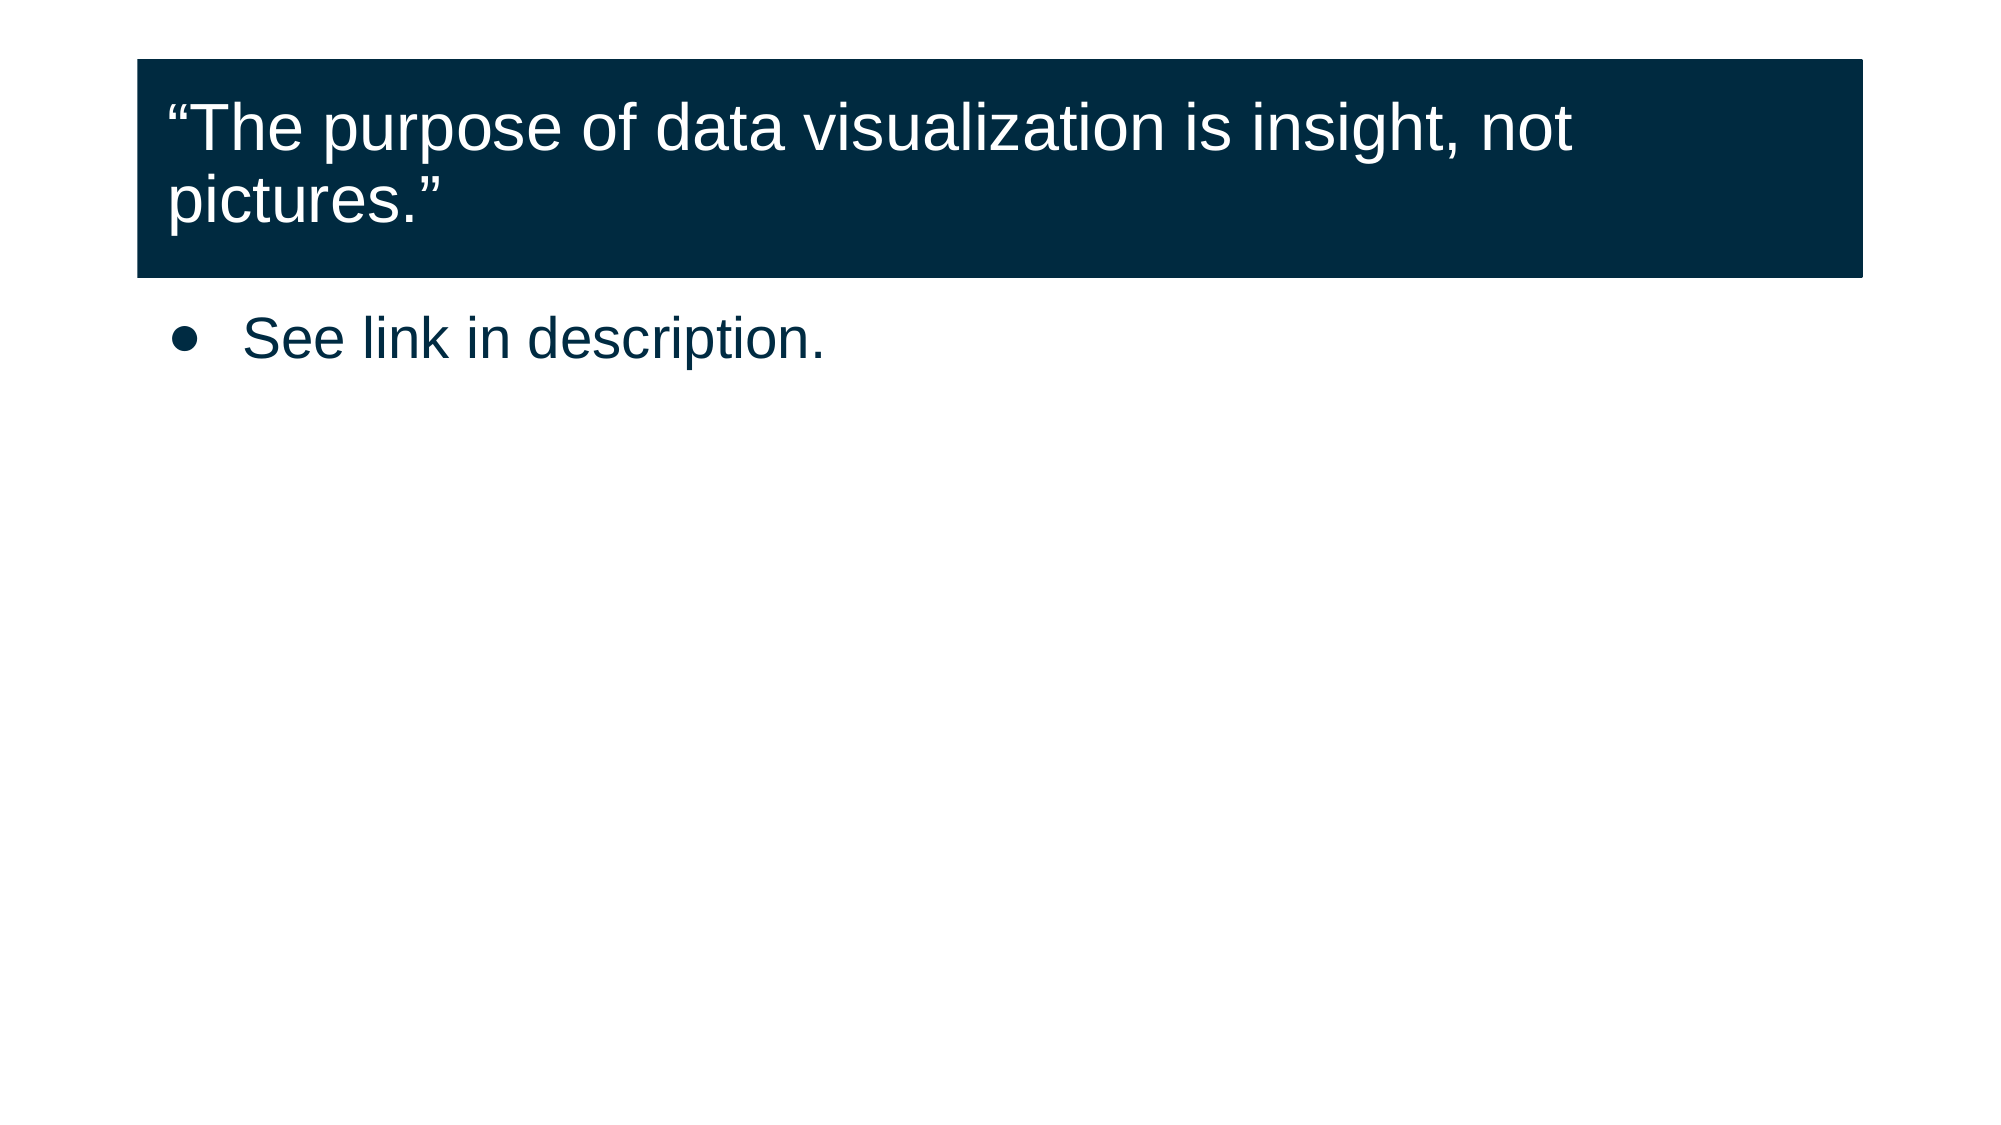

# “The purpose of data visualization is insight, not pictures.”
See link in description.